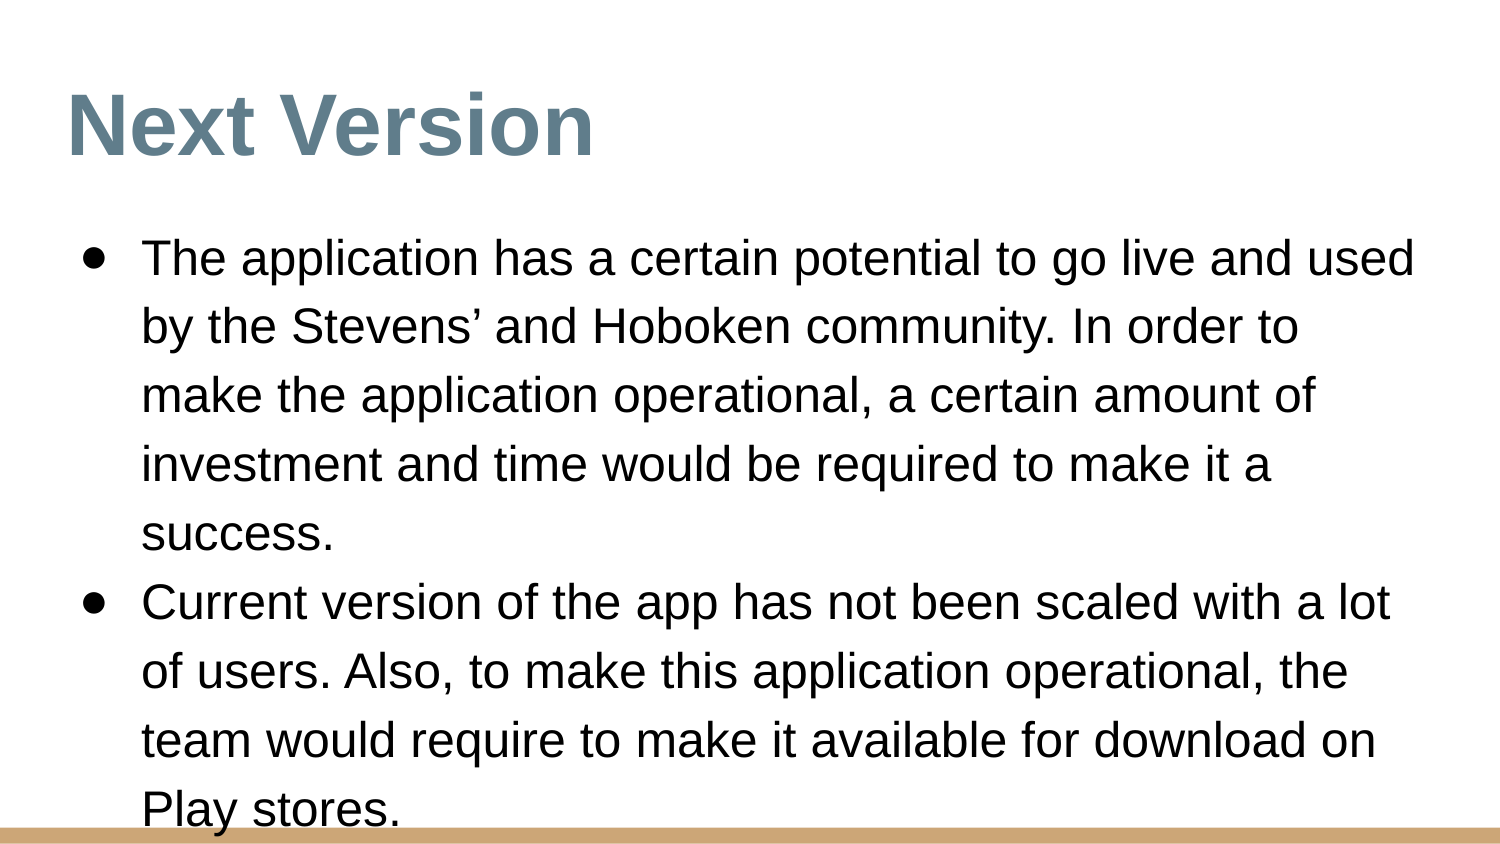

# Next Version
The application has a certain potential to go live and used by the Stevens’ and Hoboken community. In order to make the application operational, a certain amount of investment and time would be required to make it a success.
Current version of the app has not been scaled with a lot of users. Also, to make this application operational, the team would require to make it available for download on Play stores.